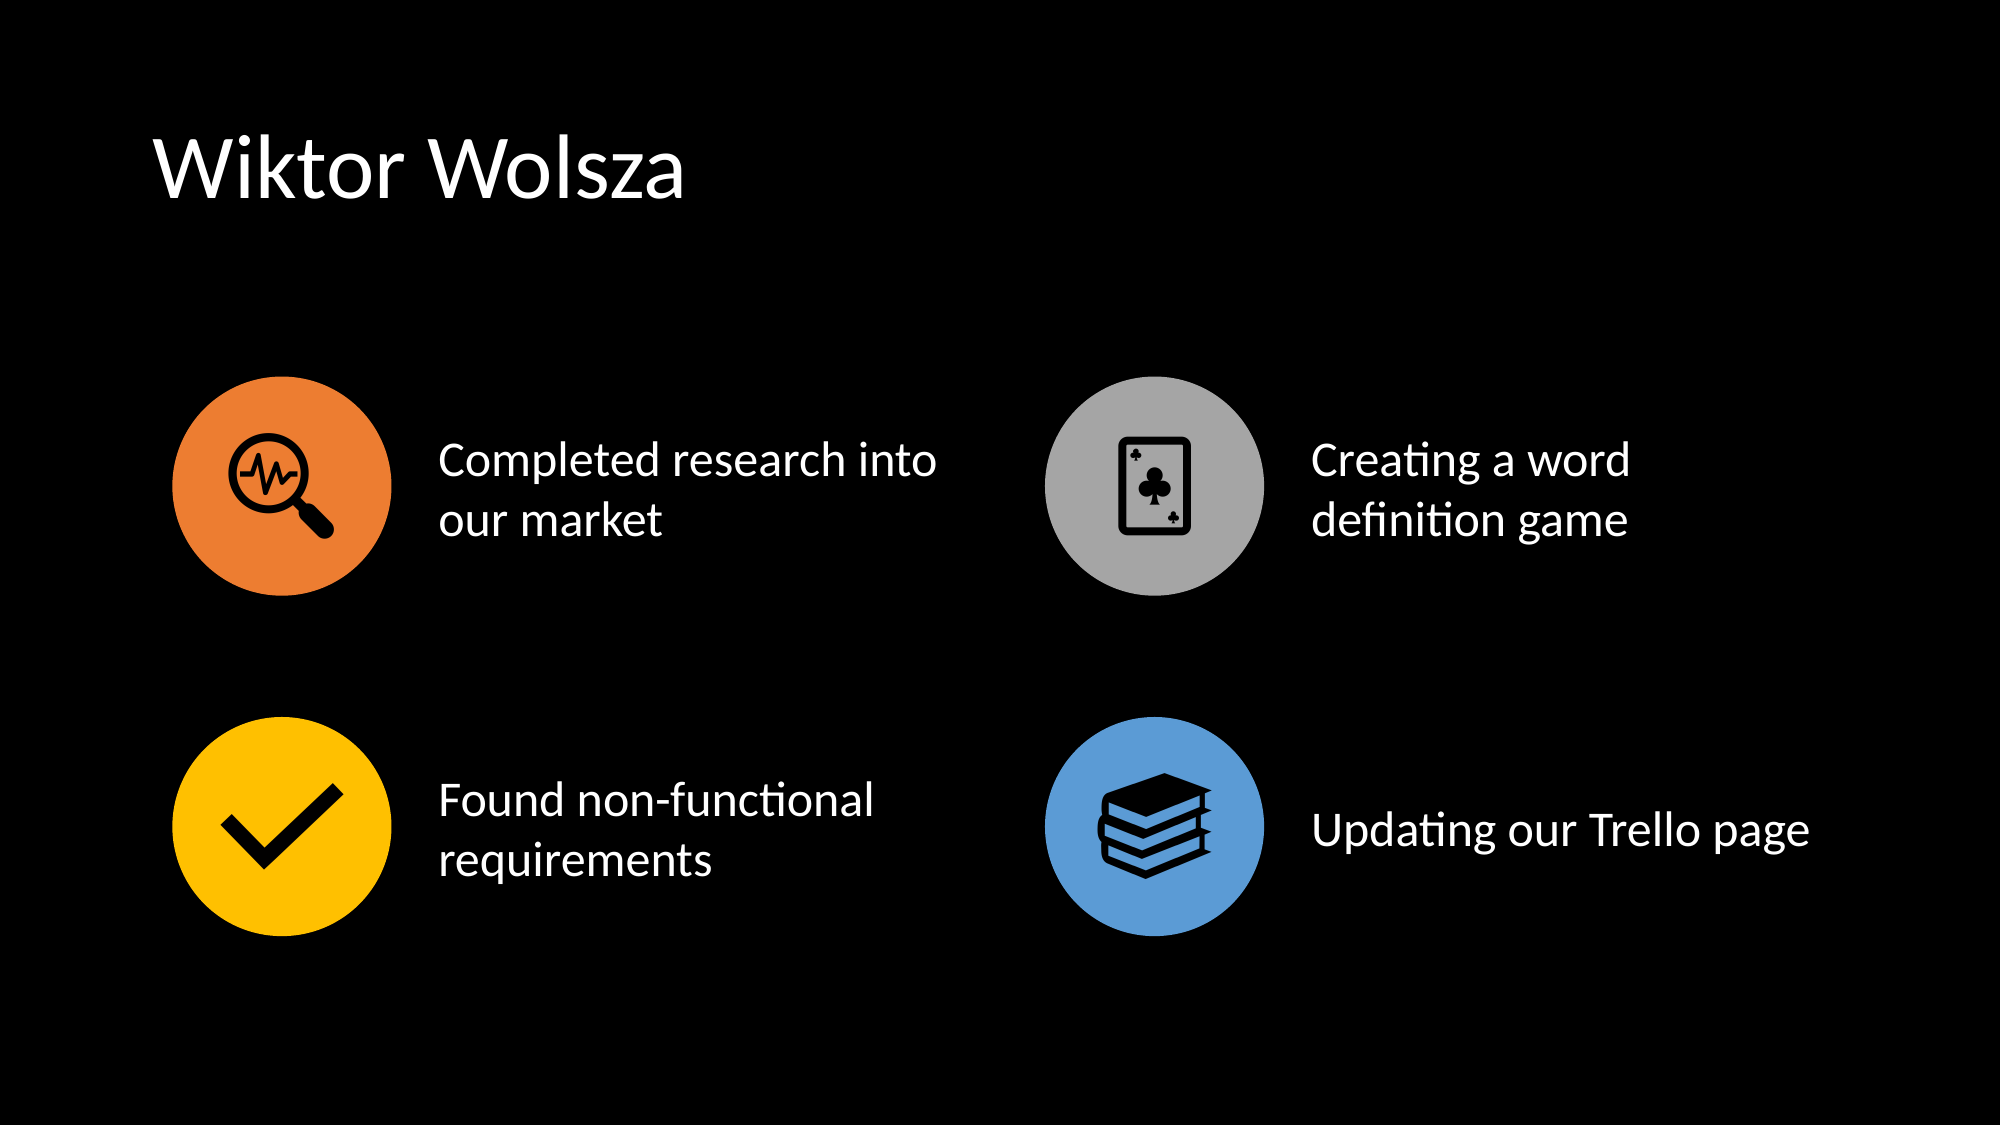

# Wiktor Wolsza
Completed research into our market
Creating a word definition game
Found non-functional requirements
Updating our Trello page